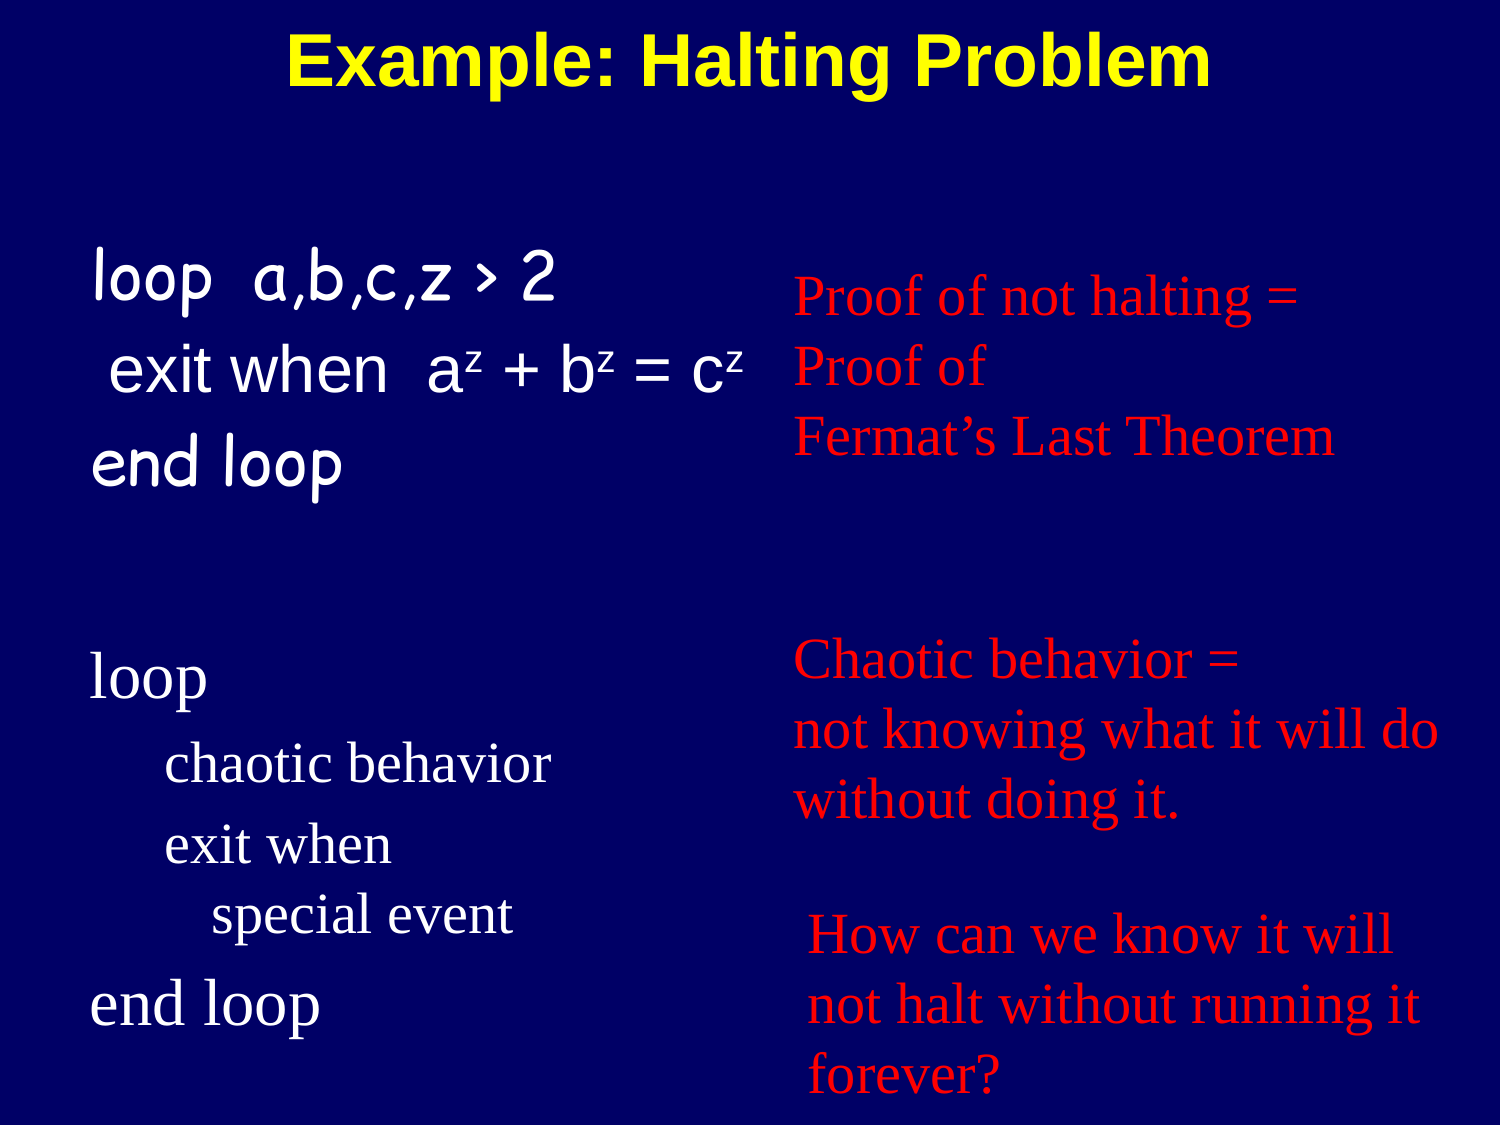

# Example: Halting Problem
loop  a,b,c,z > 2
exit when  az + bz = cz
end loop
Proof of not halting =
Proof of
Fermat’s Last Theorem
Chaotic behavior =
not knowing what it will do without doing it.
loop
chaotic behavior
exit when
special event
end loop
How can we know it will not halt without running it forever?